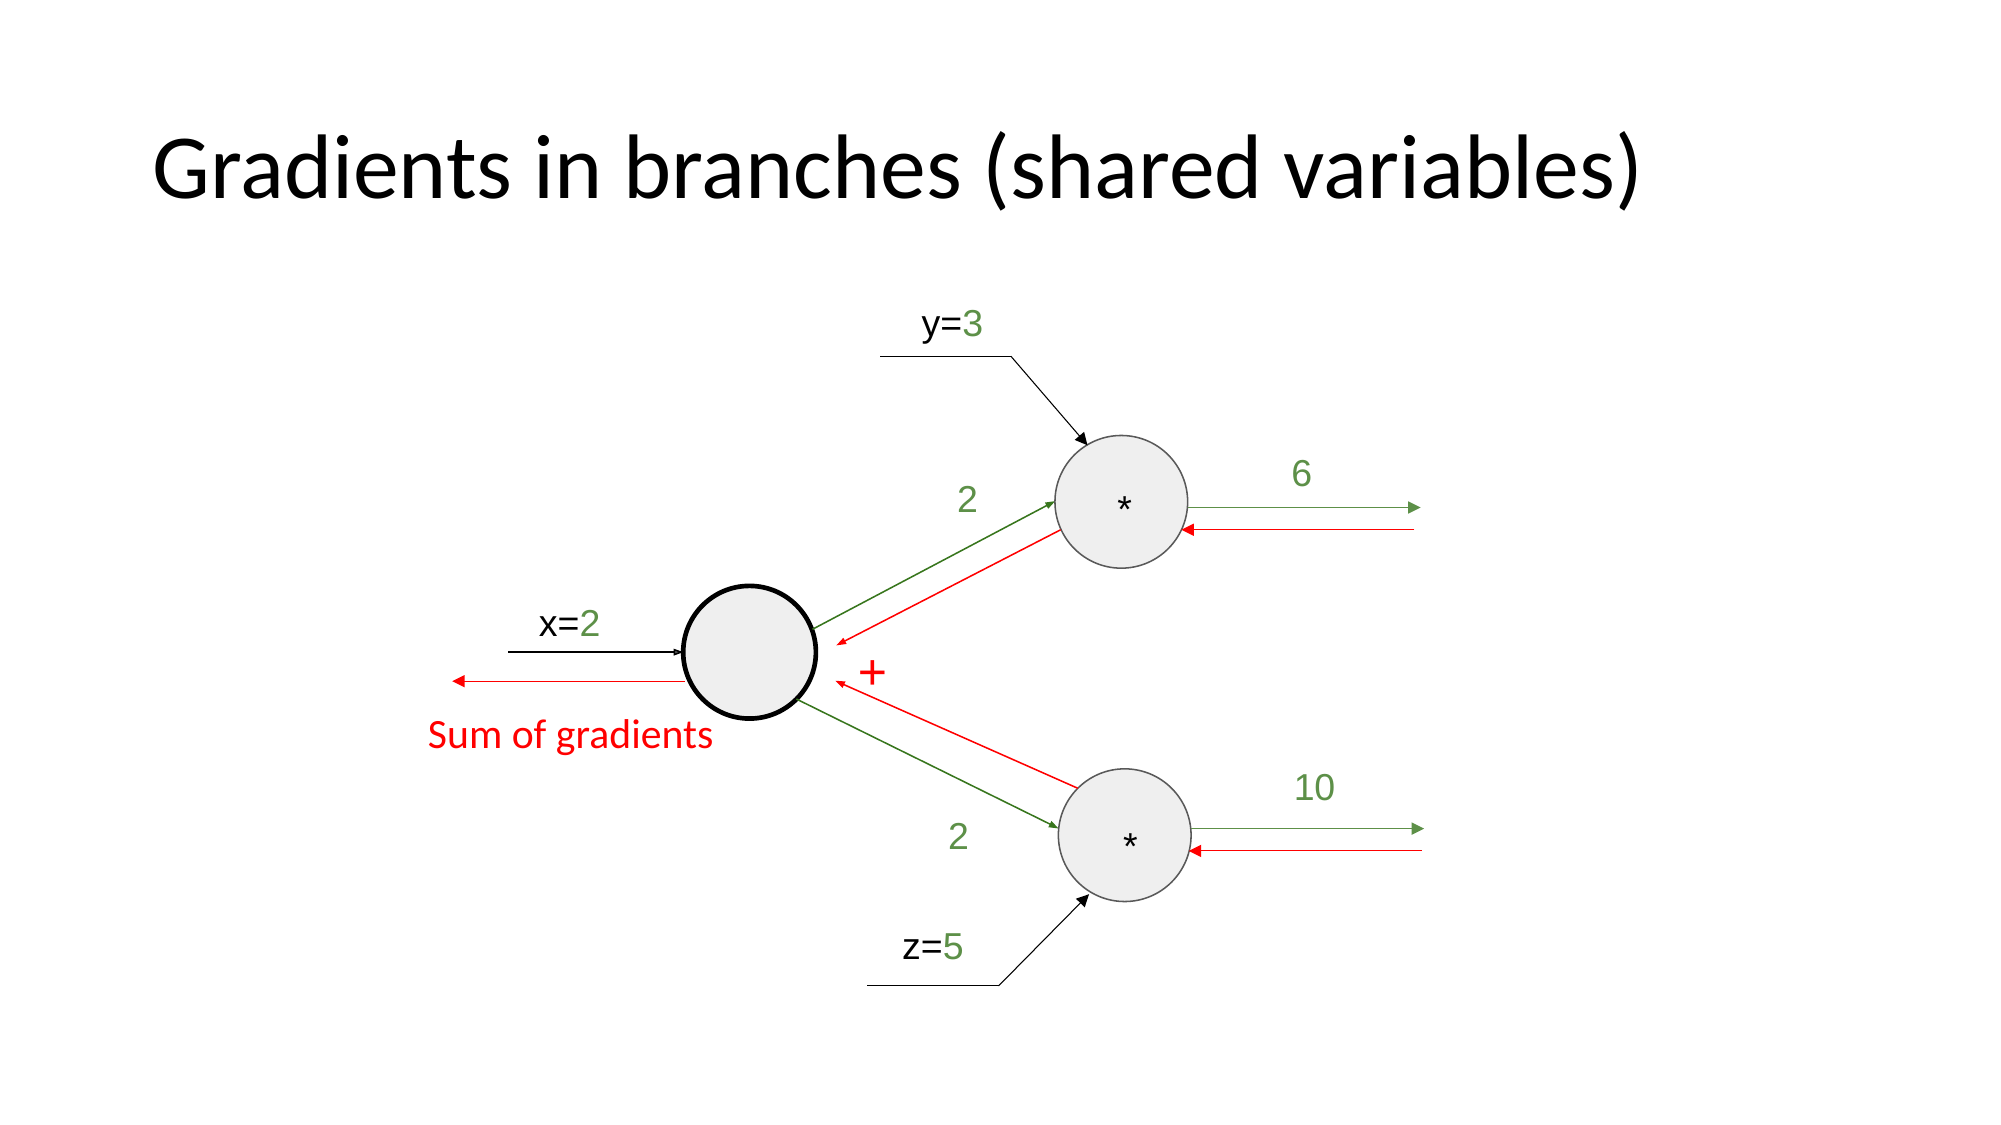

# Gradients in branches (shared variables)
y=3

+

6
2
*
x=2
Sum of gradients
10
2
*
z=5